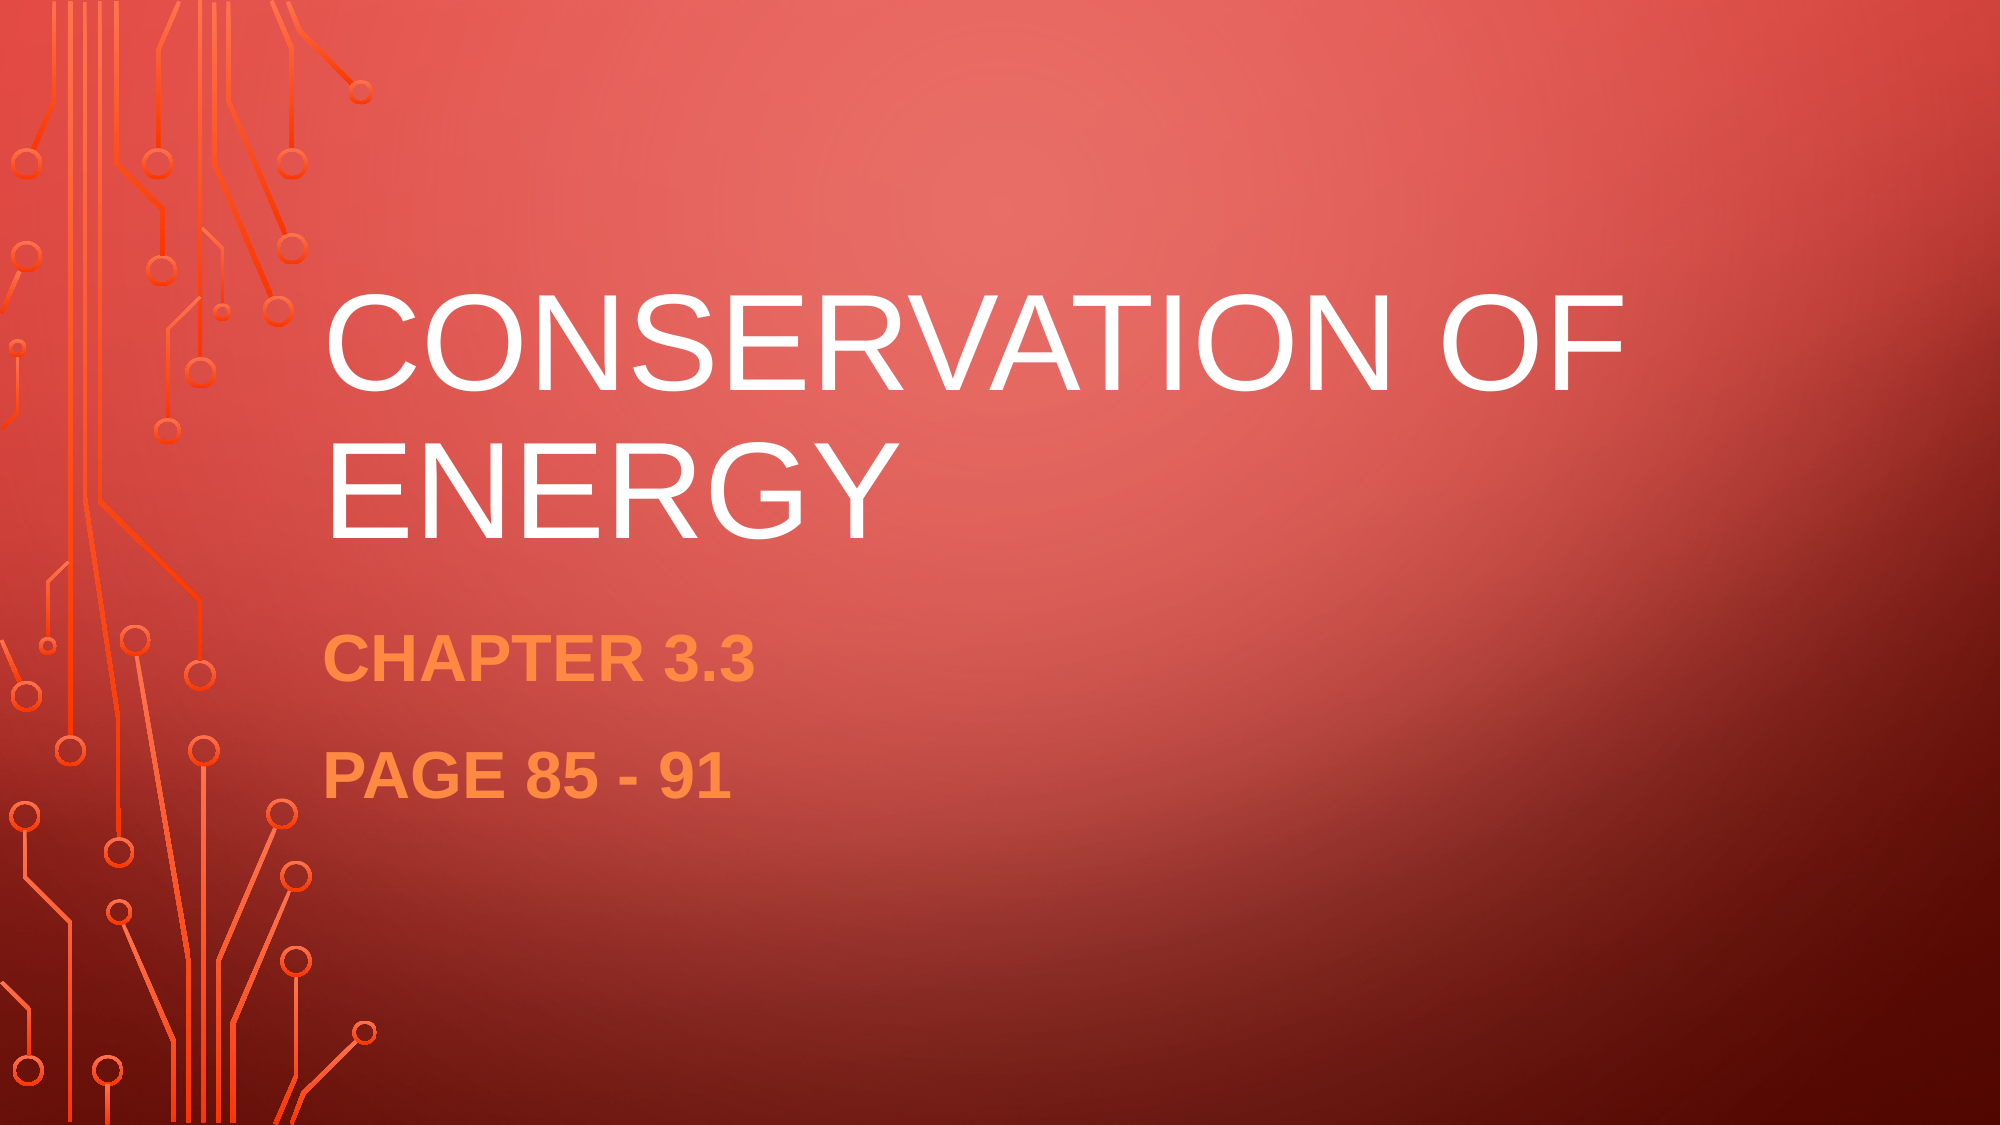

# Conservation of Energy
Chapter 3.3
Page 85 - 91